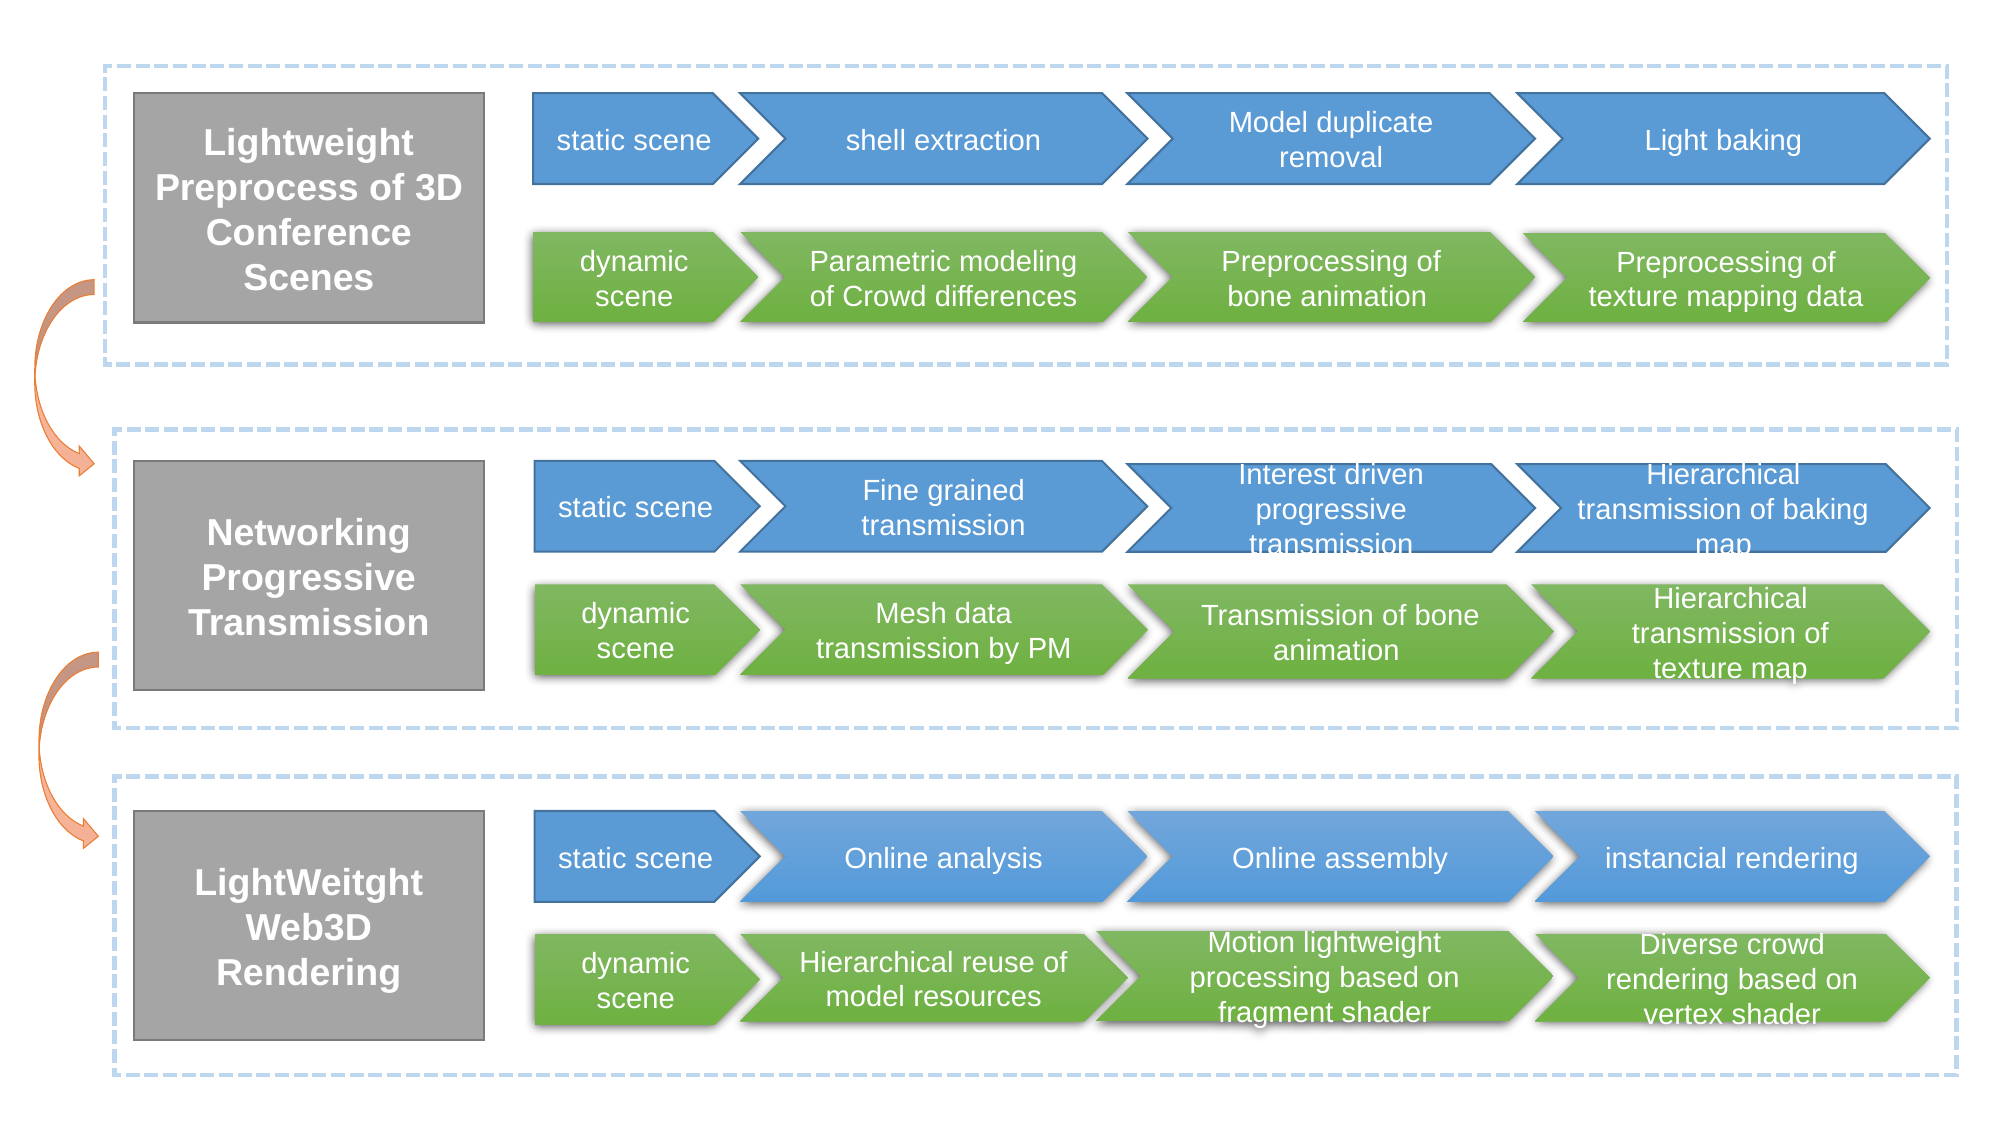

Lightweight Preprocess of 3D Conference Scenes
static scene
shell extraction
Model duplicate removal
Light baking
dynamic scene
Preprocessing of bone animation
Parametric modeling of Crowd differences
Preprocessing of texture mapping data

Networking Progressive Transmission
static scene
Fine grained transmission
Interest driven progressive transmission
Hierarchical transmission of baking map
Mesh data transmission by PM
dynamic scene
Transmission of bone animation
Hierarchical transmission of texture map

LightWeitght Web3D Rendering
static scene
Online analysis
Online assembly
instancial rendering
Motion lightweight processing based on fragment shader
dynamic scene
Hierarchical reuse of model resources
Diverse crowd rendering based on vertex shader